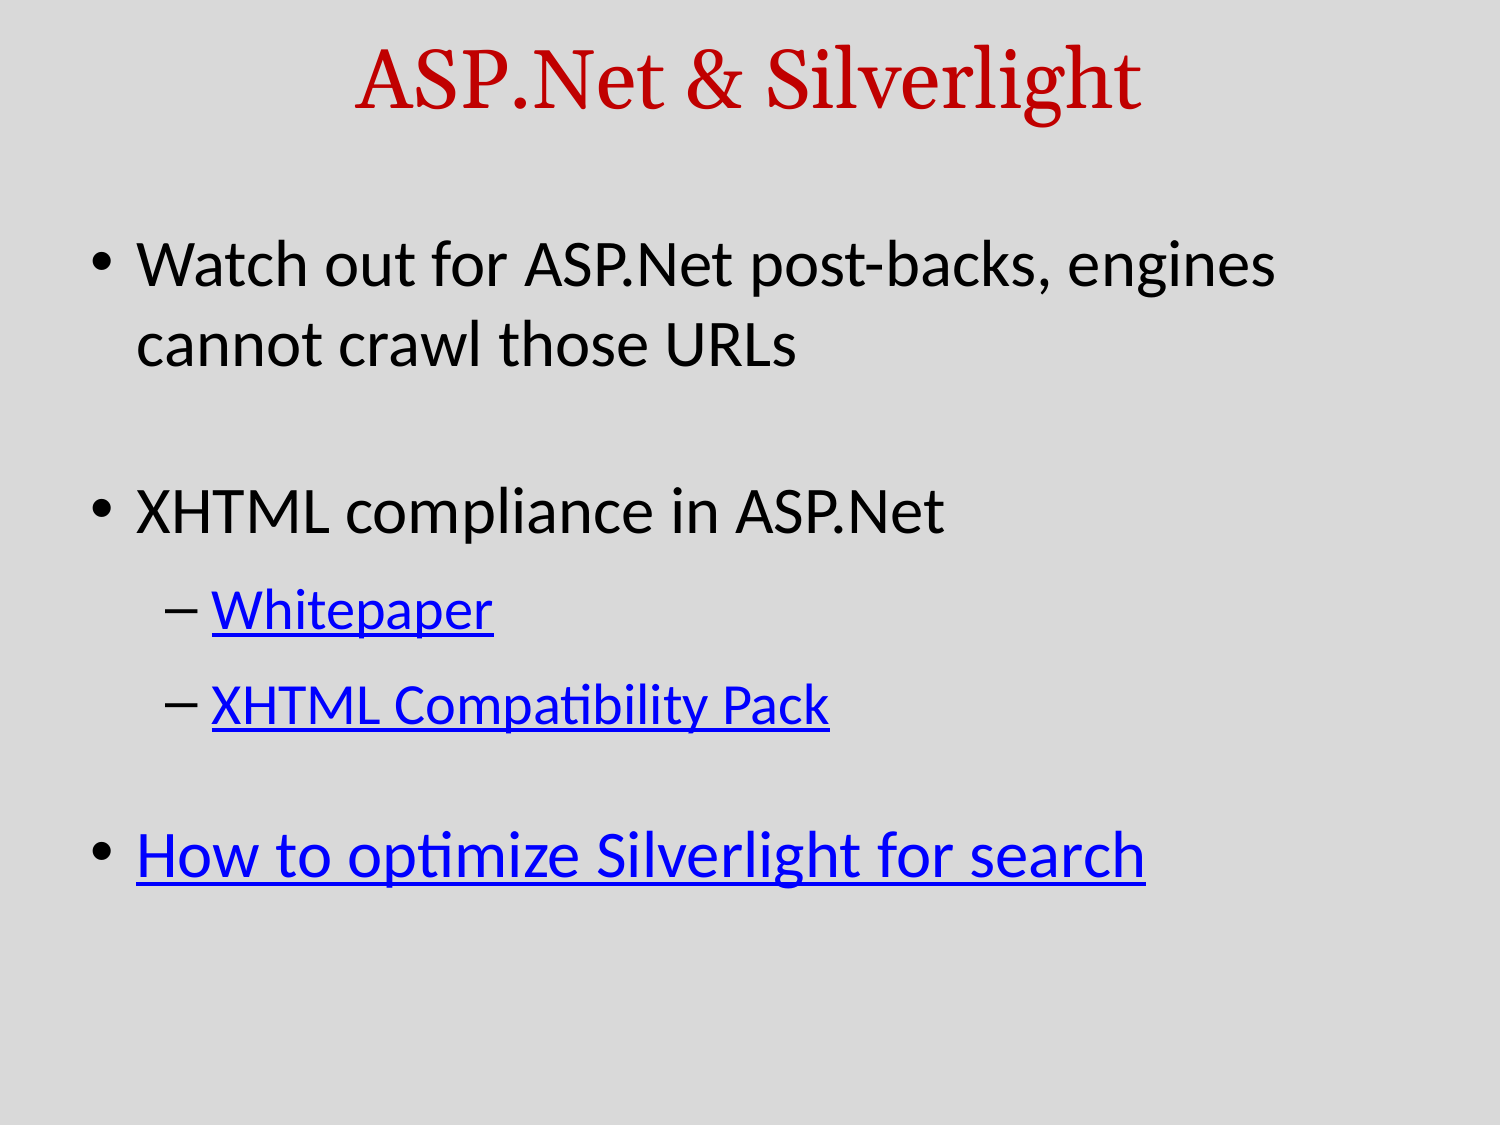

# ASP.Net & Silverlight
Watch out for ASP.Net post-backs, engines cannot crawl those URLs
XHTML compliance in ASP.Net
Whitepaper
XHTML Compatibility Pack
How to optimize Silverlight for search